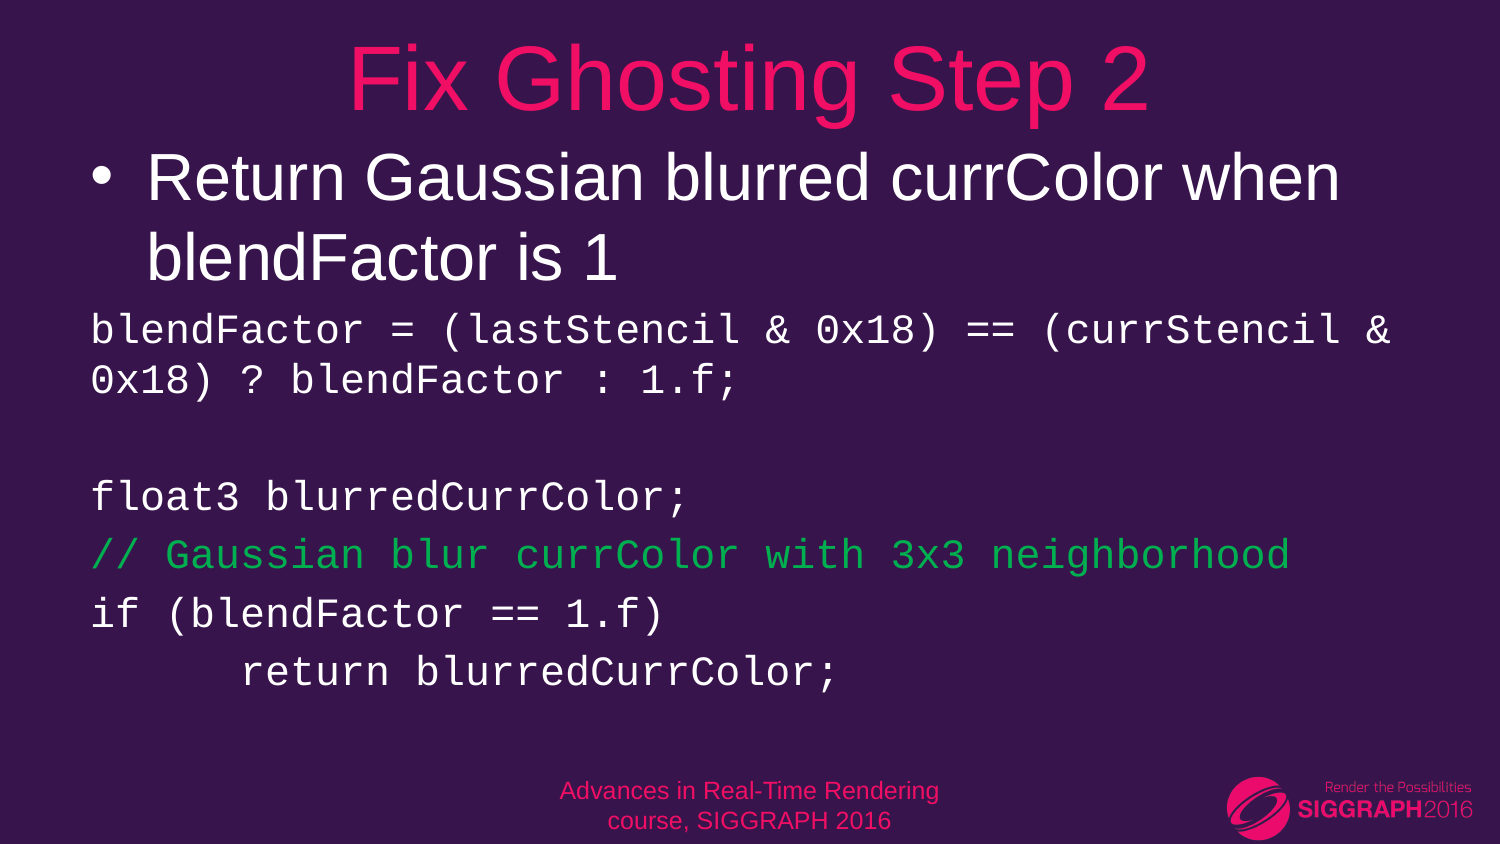

# Fix Ghosting Step 2
Return Gaussian blurred currColor when blendFactor is 1
blendFactor = (lastStencil & 0x18) == (currStencil & 0x18) ? blendFactor : 1.f;

float3 blurredCurrColor;
// Gaussian blur currColor with 3x3 neighborhood
if (blendFactor == 1.f)
	return blurredCurrColor;

Advances in Real-Time Rendering course, SIGGRAPH 2016